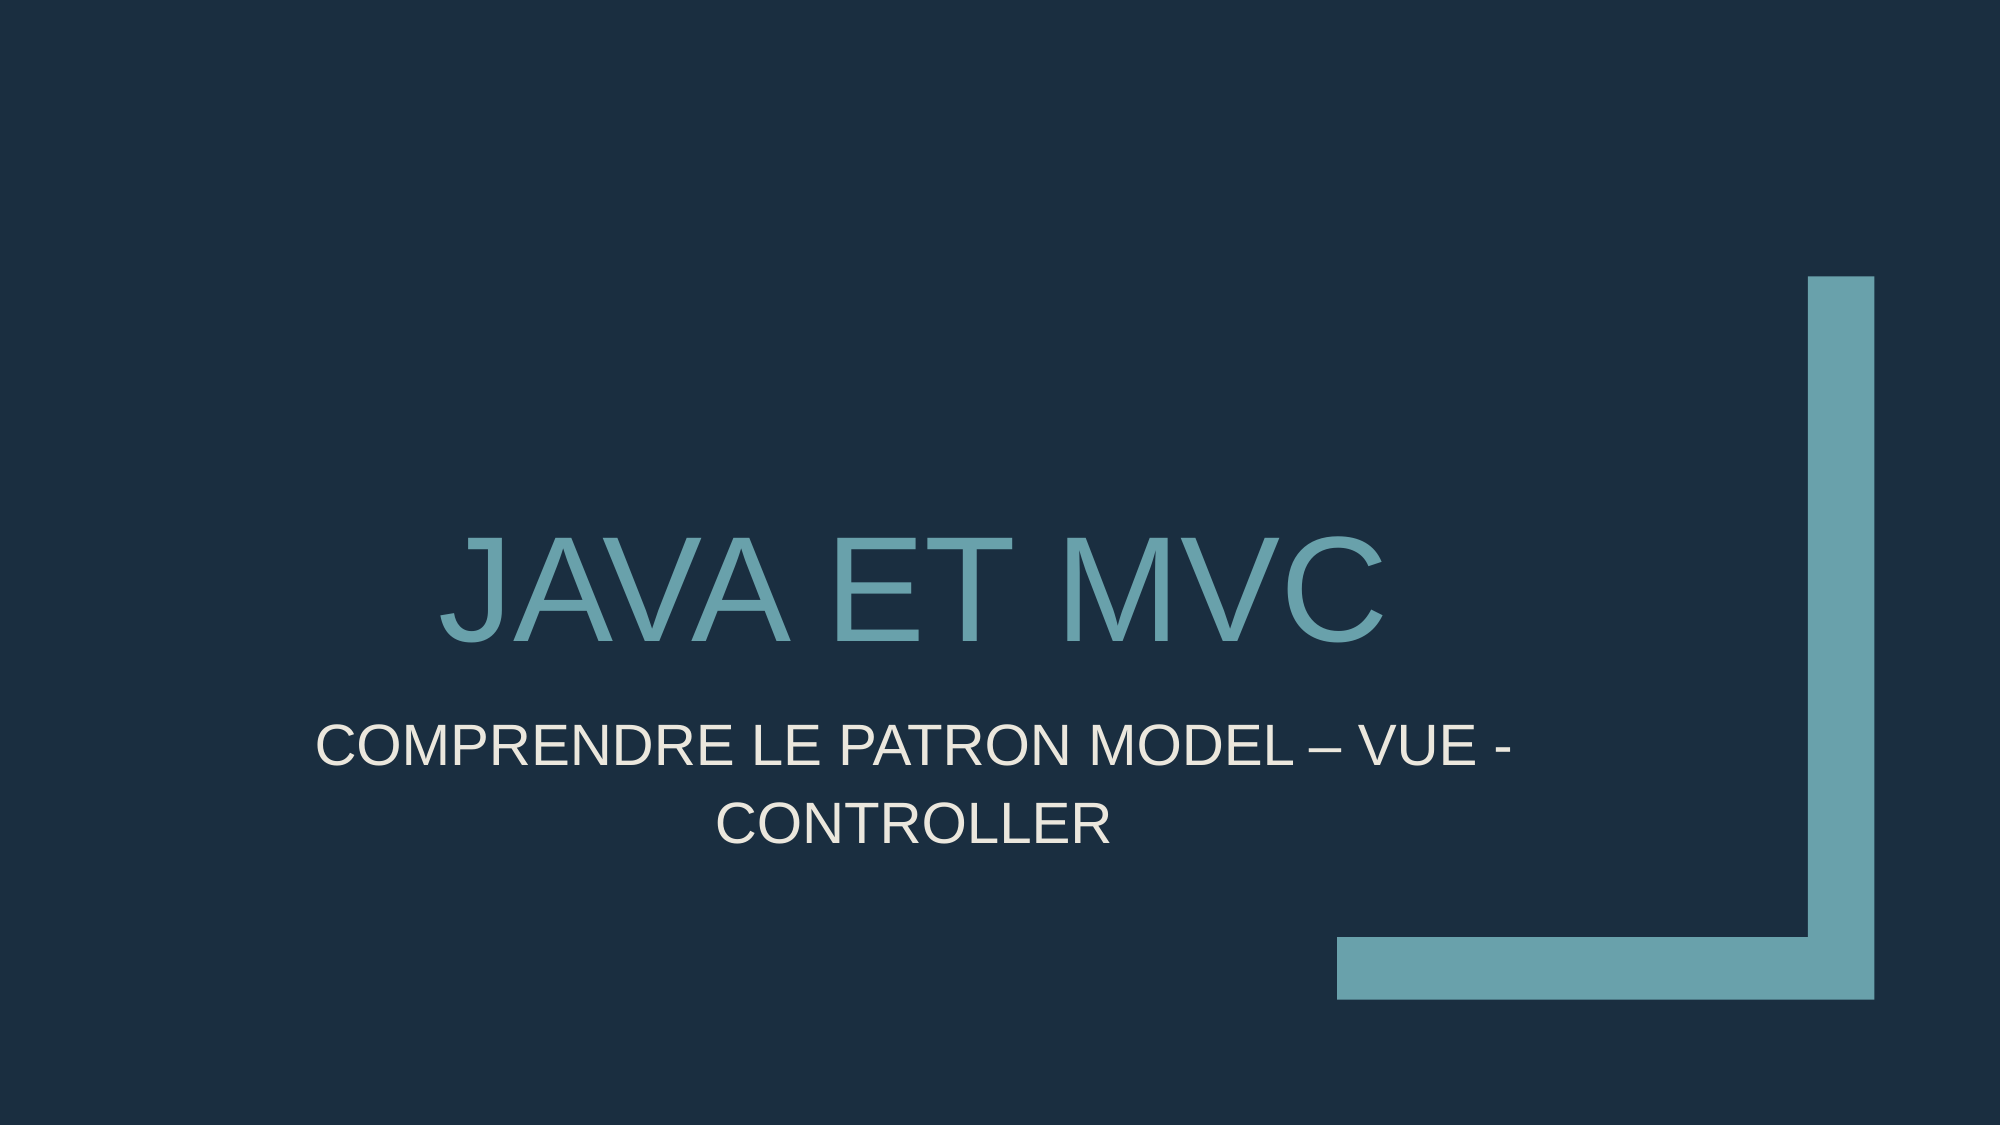

# JAVA ET MVC
COMPRENDRE LE PATRON MODEL – VUE - CONTROLLER